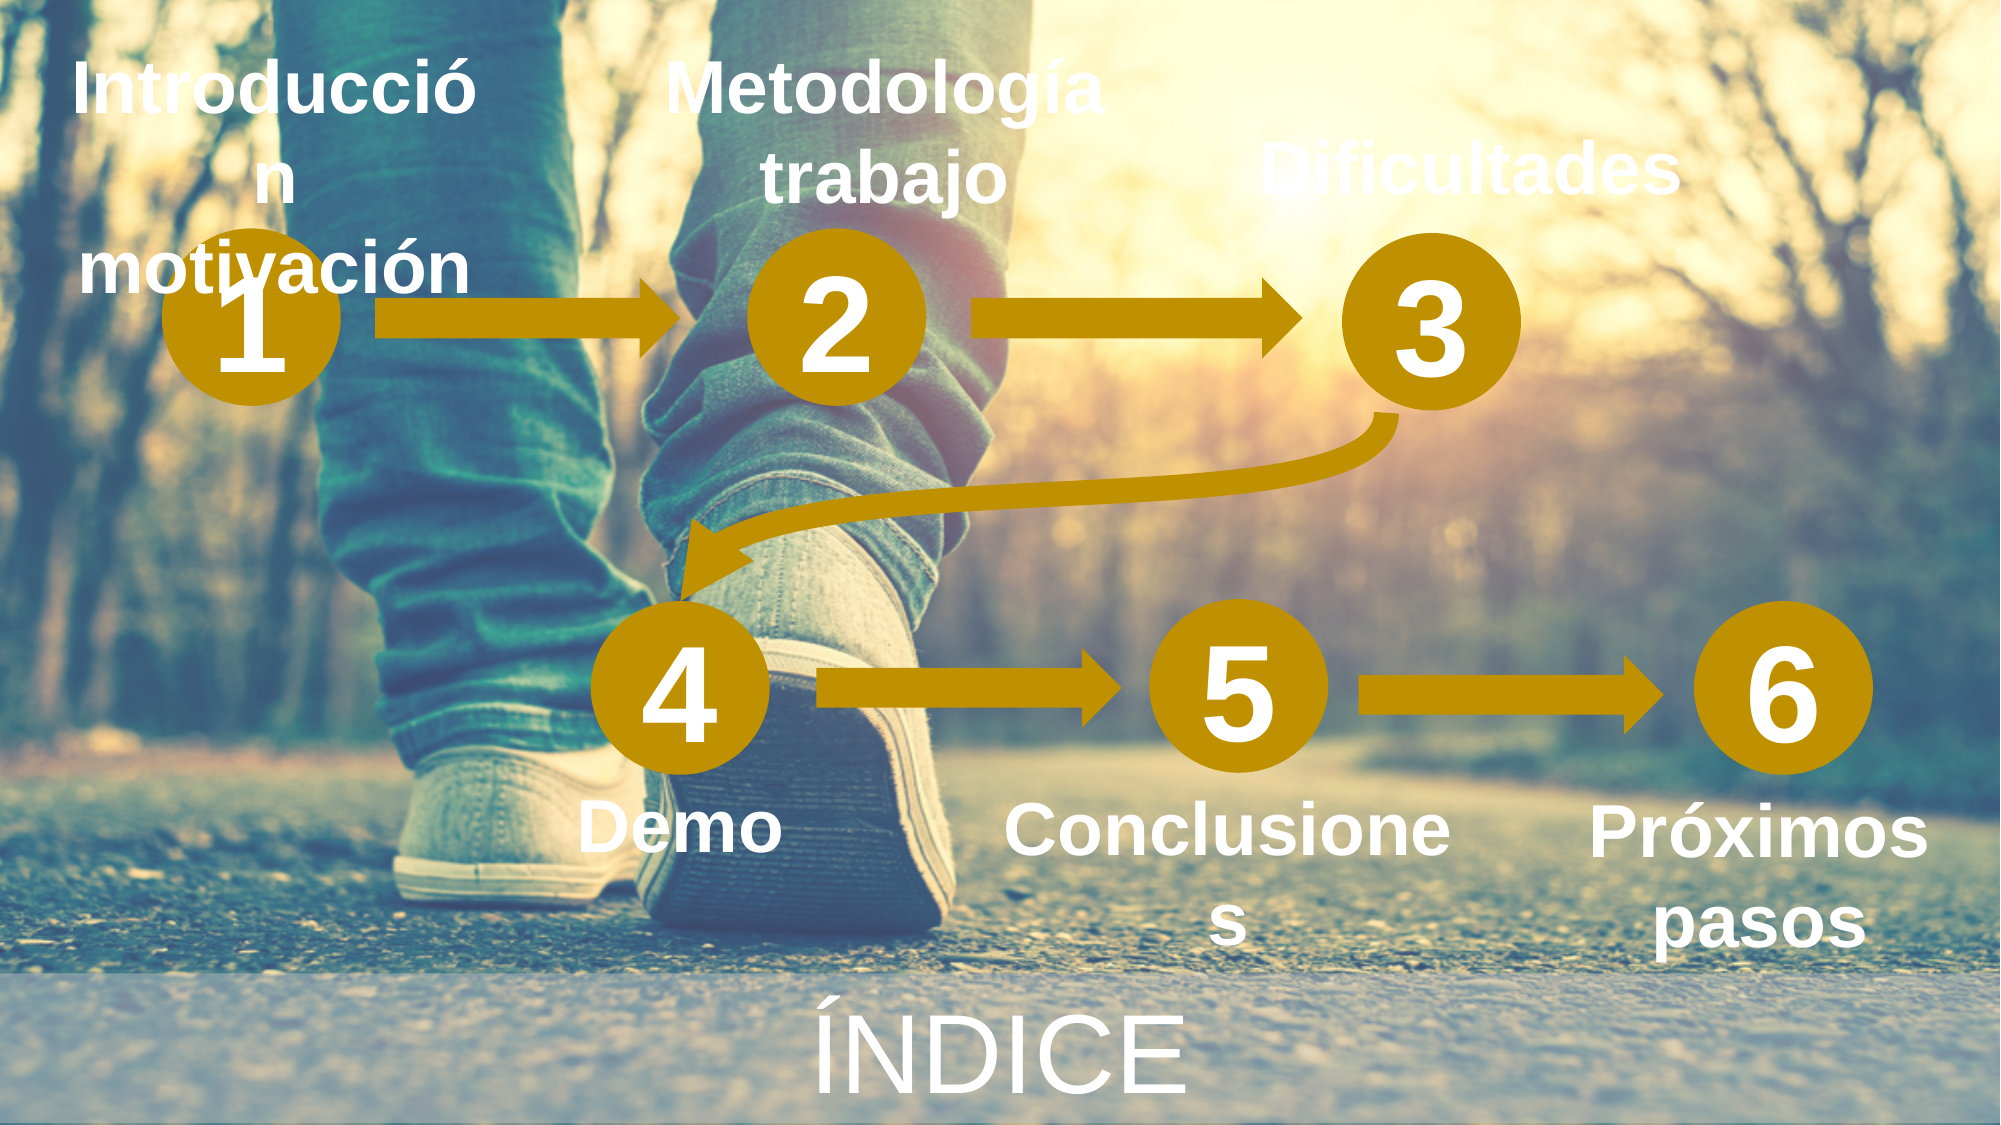

Introducción motivación

Metodología
trabajo

Dificultades

1
2
3

5
4
6

Demo

Conclusiones

Próximos
pasos

ÍNDICE